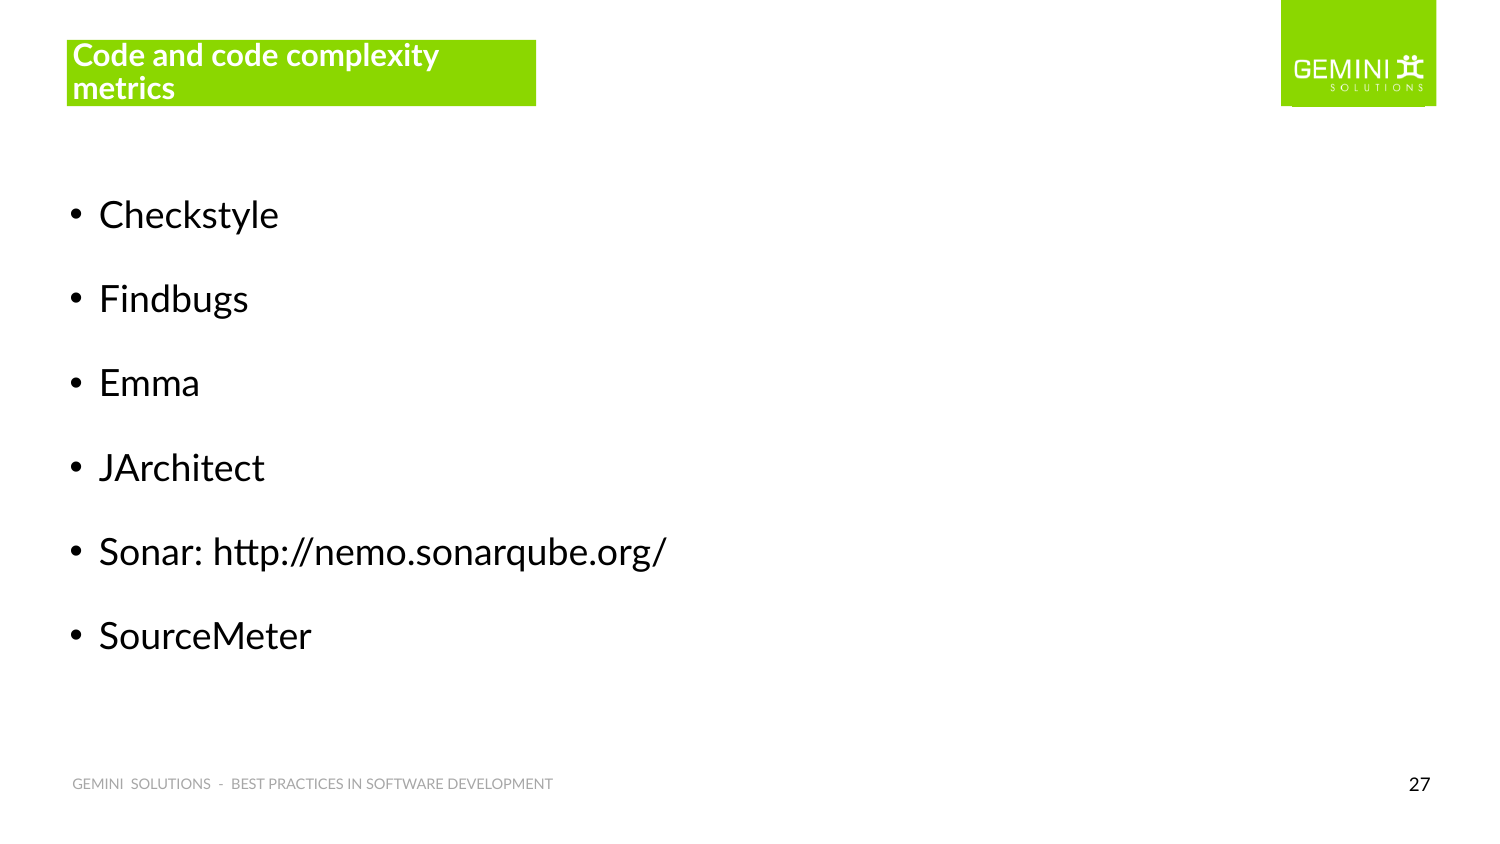

# Code and code complexity metrics
Checkstyle
Findbugs
Emma
JArchitect
Sonar: http://nemo.sonarqube.org/
SourceMeter
27
GEMINI  SOLUTIONS  -  DEVELOPMENT FUNDAMENTALS